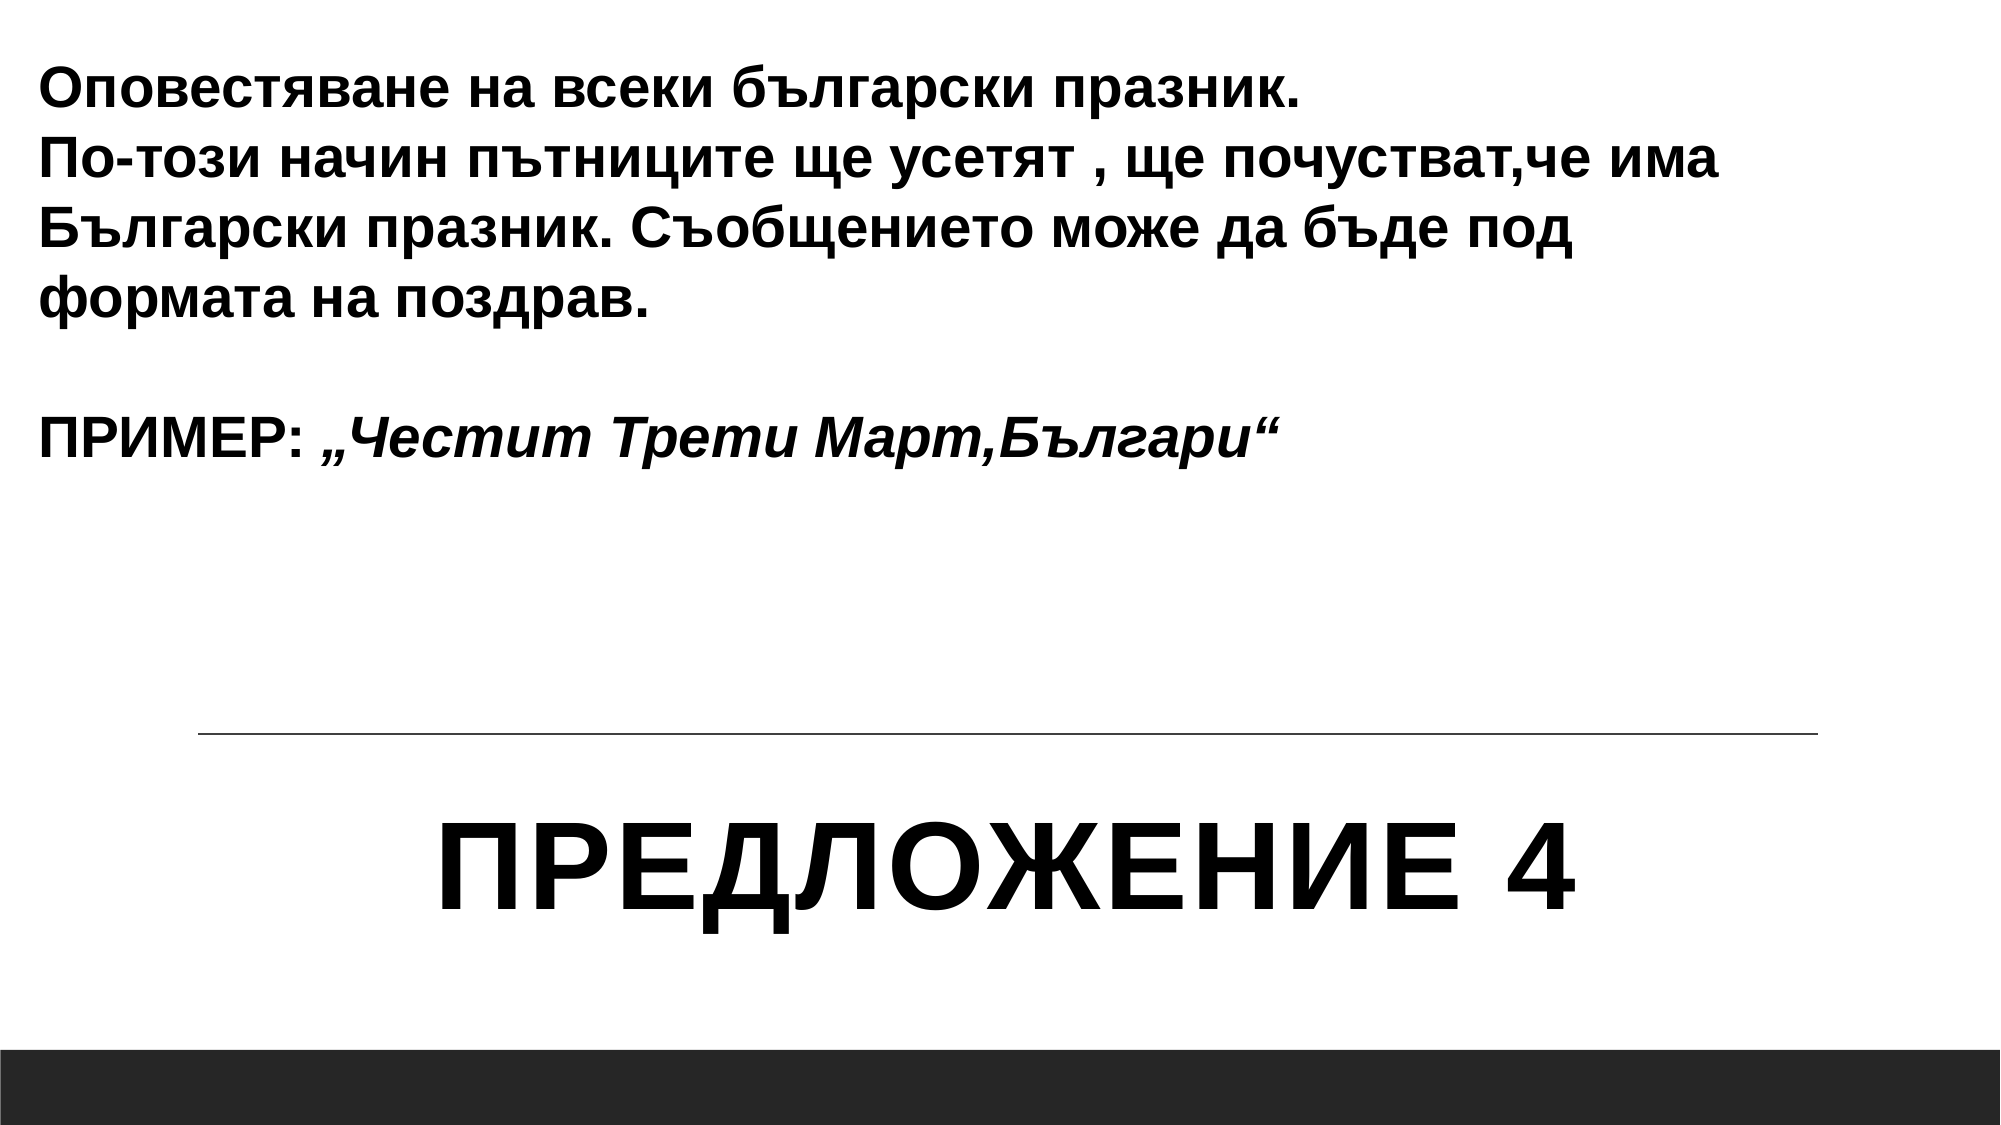

Оповестяване на всеки български празник.
По-този начин пътниците ще усетят , ще почустват,че има
Български празник. Съобщението може да бъде под формата на поздрав.

ПРИМЕР: „Честит Трети Март,Българи“
ПРЕДЛОЖЕНИЕ 4